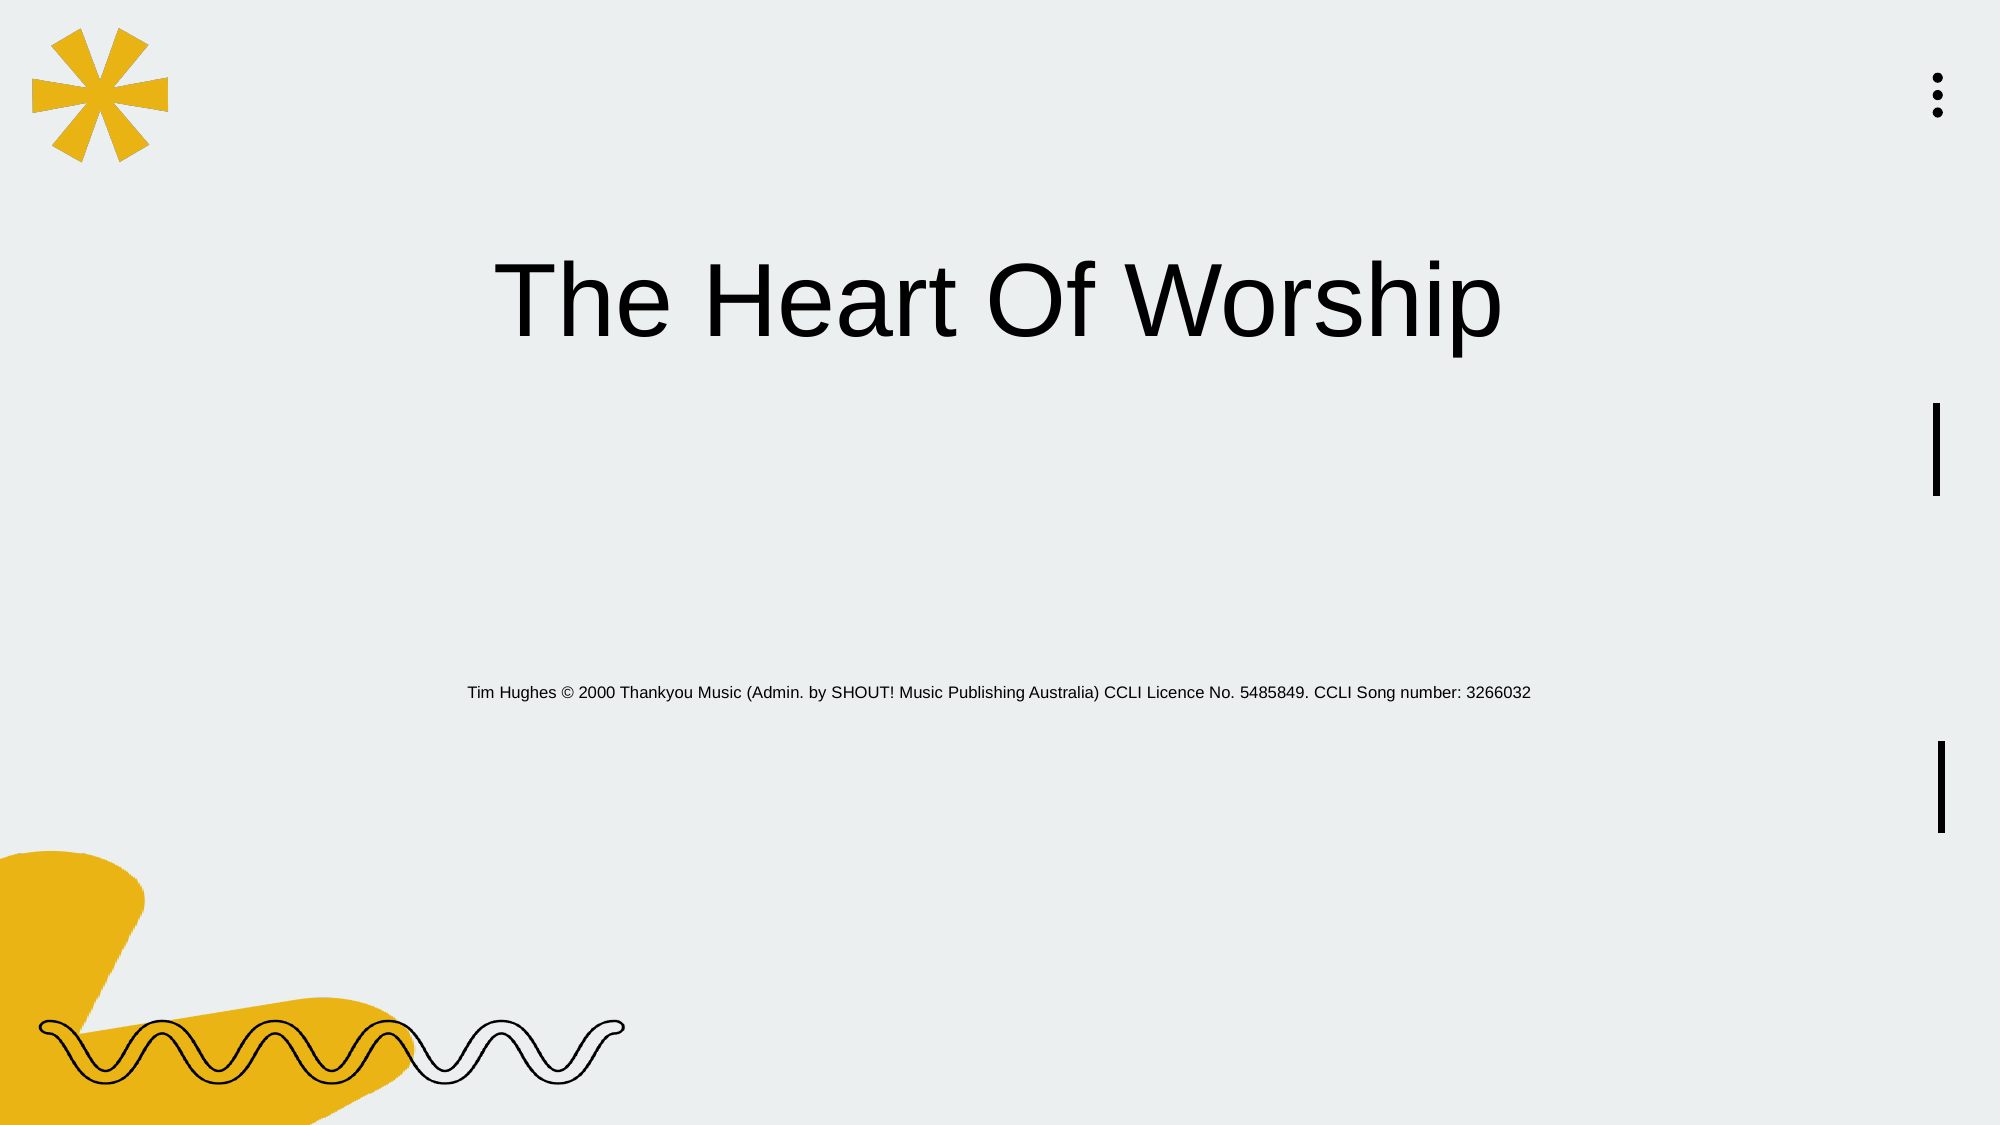

The Heart Of Worship
Tim Hughes © 2000 Thankyou Music (Admin. by SHOUT! Music Publishing Australia) CCLI Licence No. 5485849. CCLI Song number: 3266032